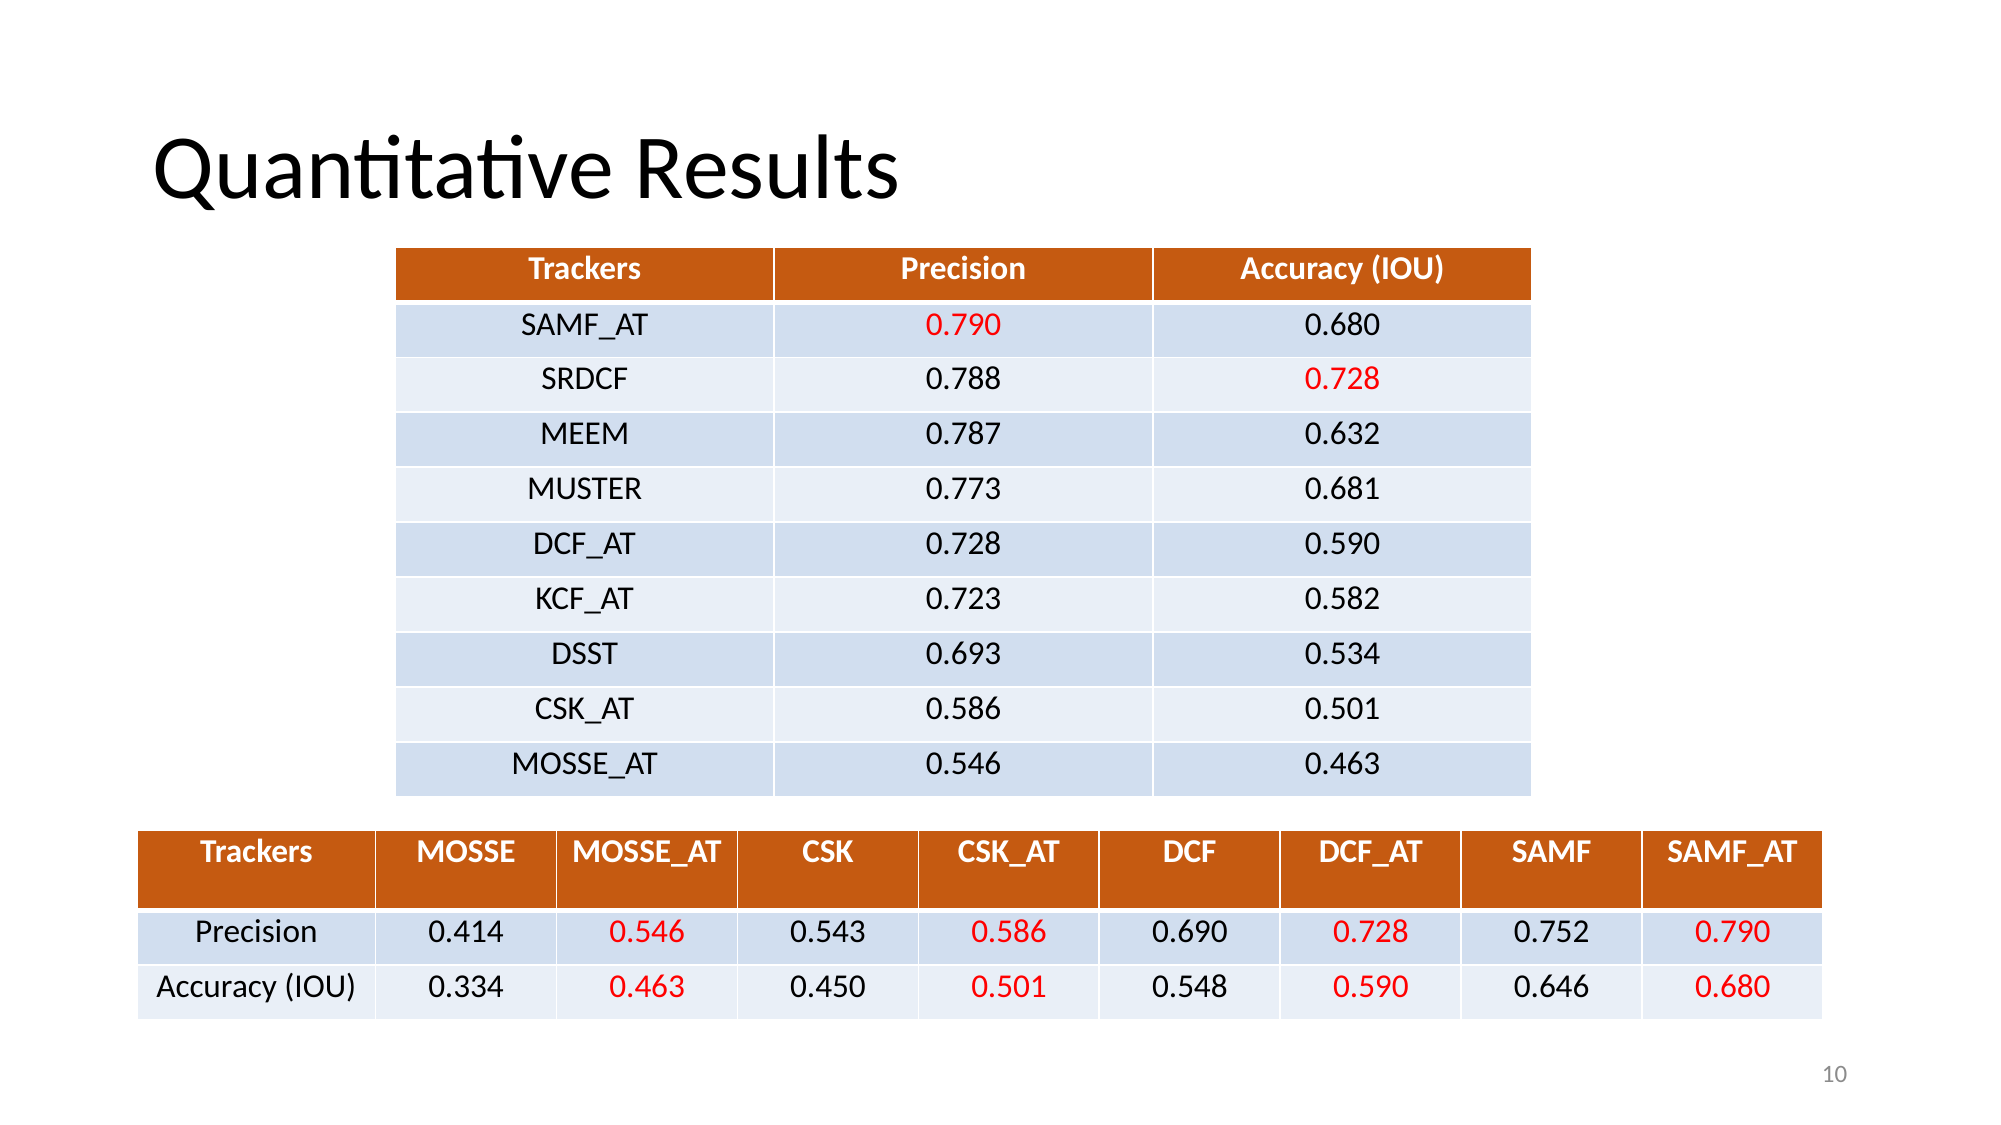

# Quantitative Results
| Trackers | Precision | Accuracy (IOU) |
| --- | --- | --- |
| SAMF\_AT | 0.790 | 0.680 |
| SRDCF | 0.788 | 0.728 |
| MEEM | 0.787 | 0.632 |
| MUSTER | 0.773 | 0.681 |
| DCF\_AT | 0.728 | 0.590 |
| KCF\_AT | 0.723 | 0.582 |
| DSST | 0.693 | 0.534 |
| CSK\_AT | 0.586 | 0.501 |
| MOSSE\_AT | 0.546 | 0.463 |
| Trackers | MOSSE | MOSSE\_AT | CSK | CSK\_AT | DCF | DCF\_AT | SAMF | SAMF\_AT |
| --- | --- | --- | --- | --- | --- | --- | --- | --- |
| Precision | 0.414 | 0.546 | 0.543 | 0.586 | 0.690 | 0.728 | 0.752 | 0.790 |
| Accuracy (IOU) | 0.334 | 0.463 | 0.450 | 0.501 | 0.548 | 0.590 | 0.646 | 0.680 |
10
“Learning Spatially Regularized Correlation Filters for Visual Tracking”, ICCV2015